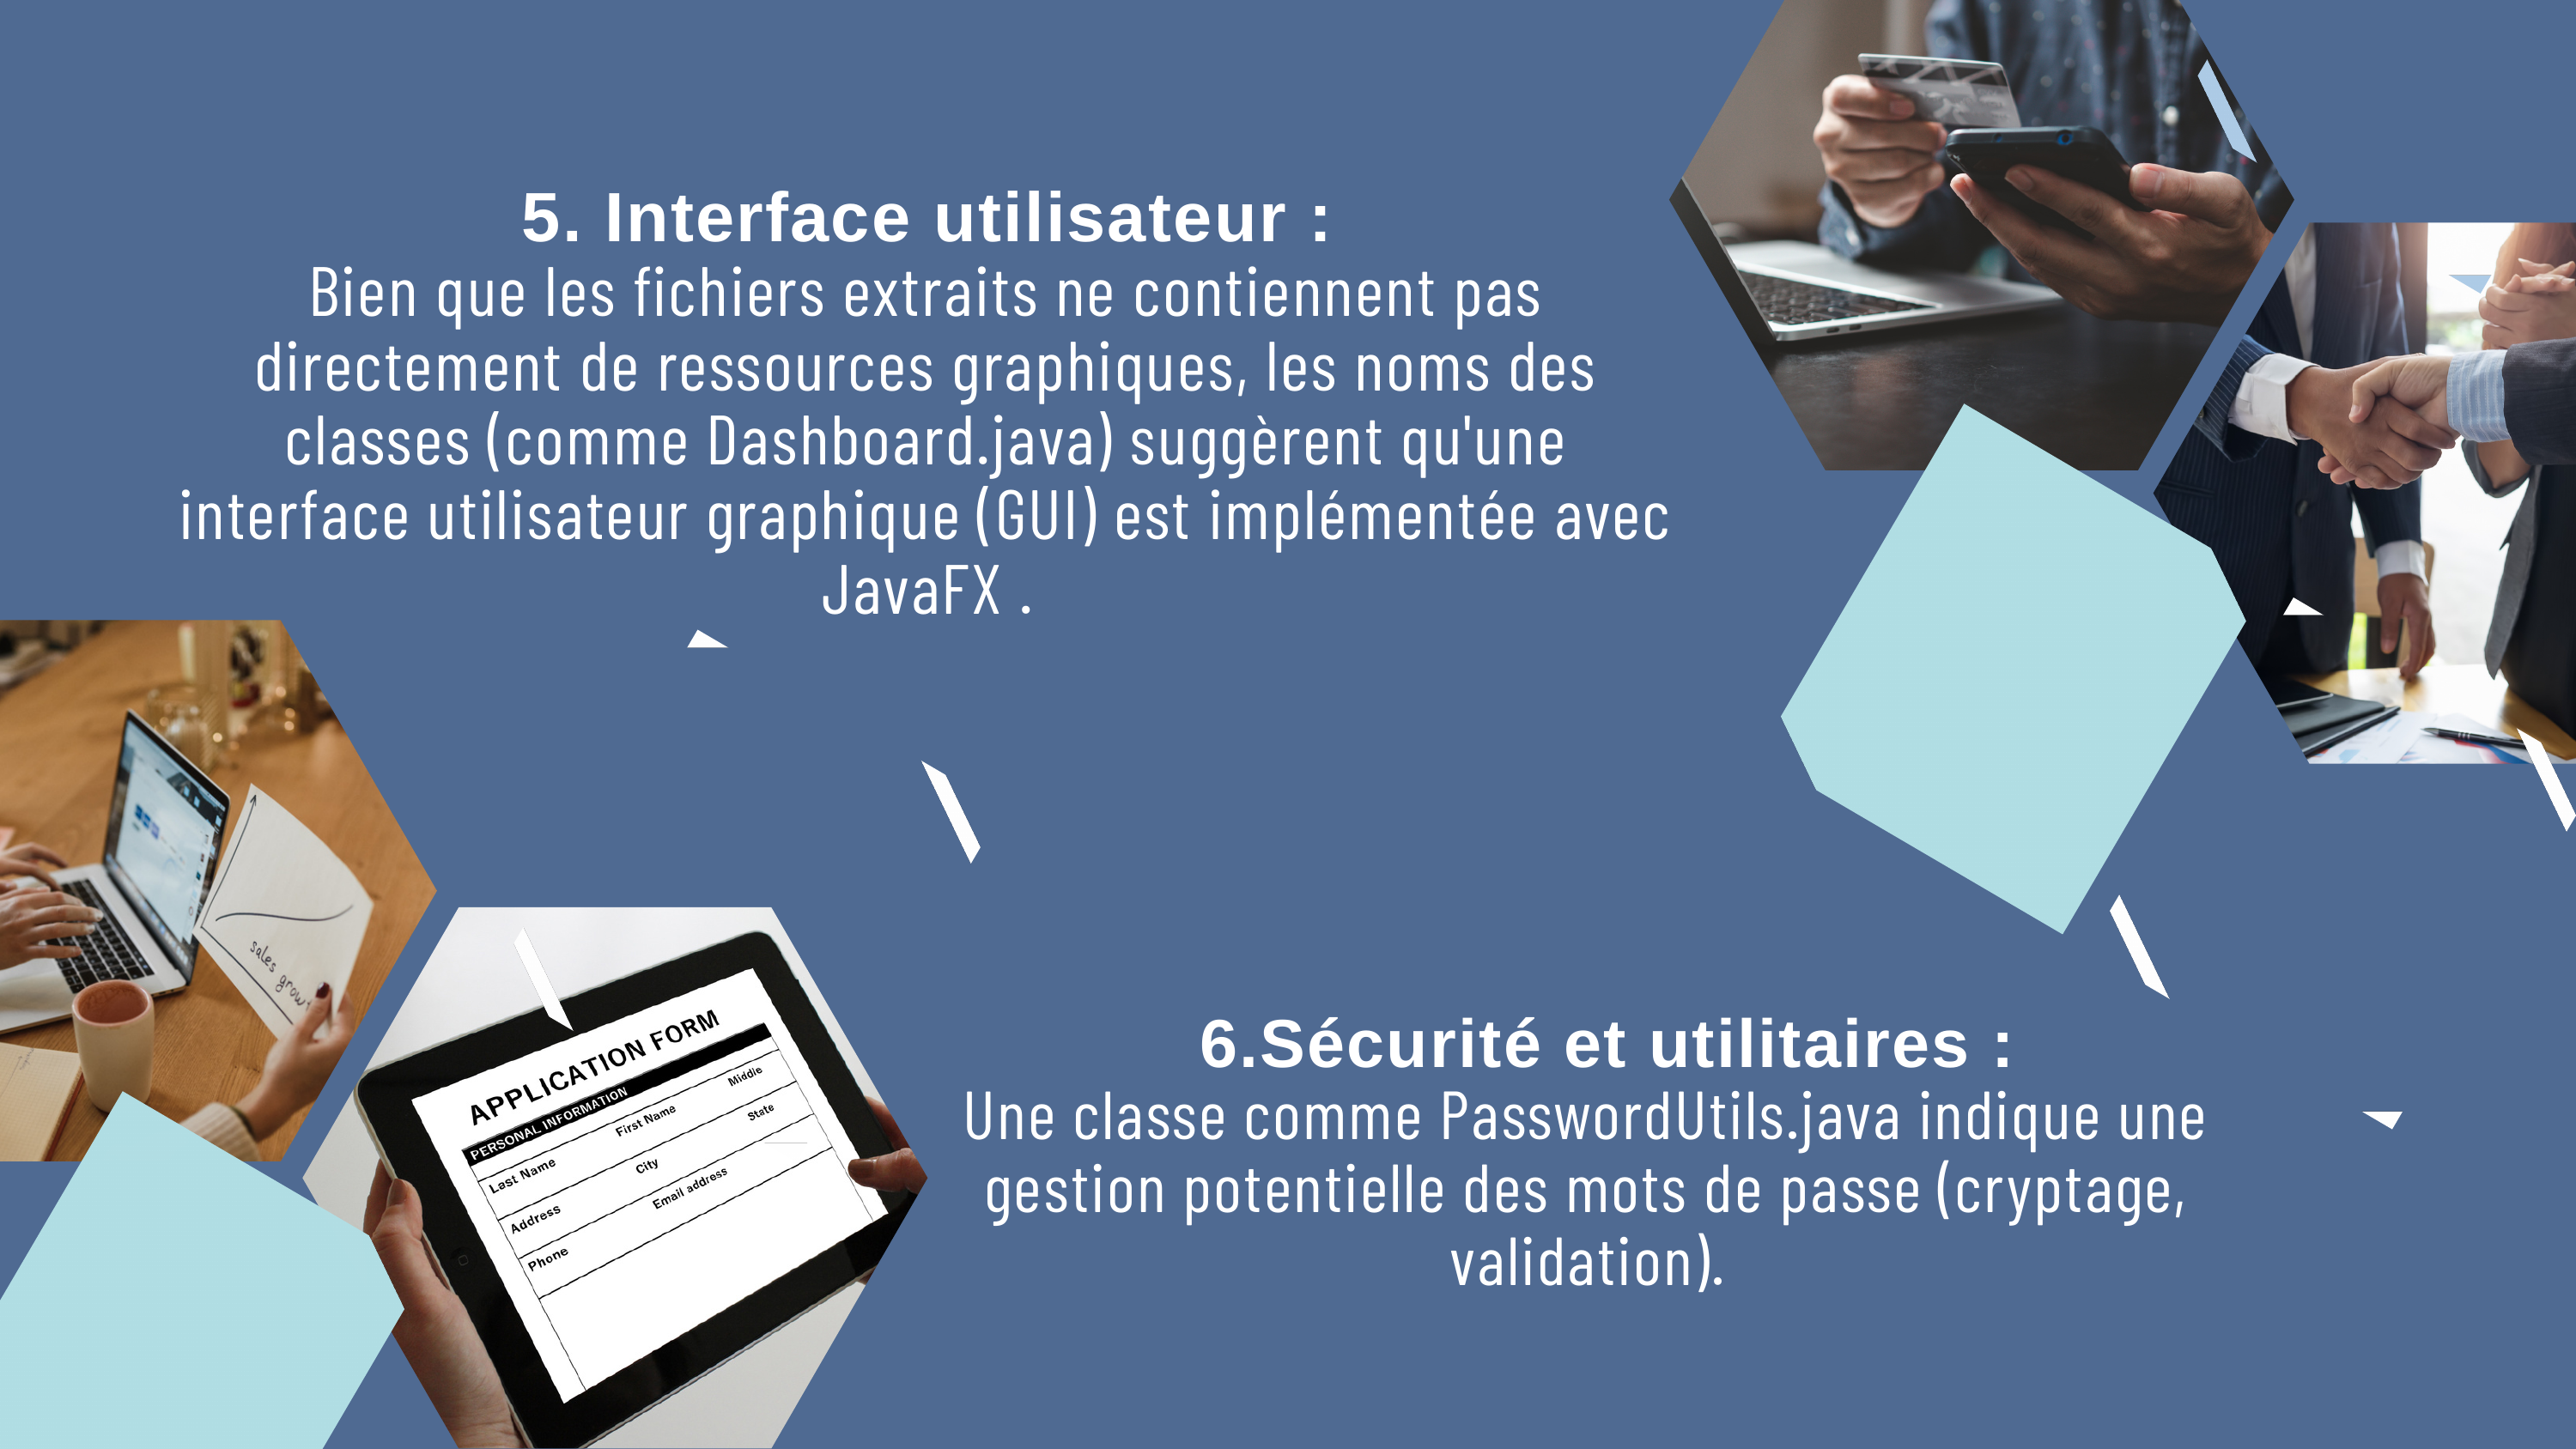

5. Interface utilisateur :
Bien que les fichiers extraits ne contiennent pas directement de ressources graphiques, les noms des classes (comme Dashboard.java) suggèrent qu'une interface utilisateur graphique (GUI) est implémentée avec JavaFX .

  6.Sécurité et utilitaires :
Une classe comme PasswordUtils.java indique une gestion potentielle des mots de passe (cryptage, validation).